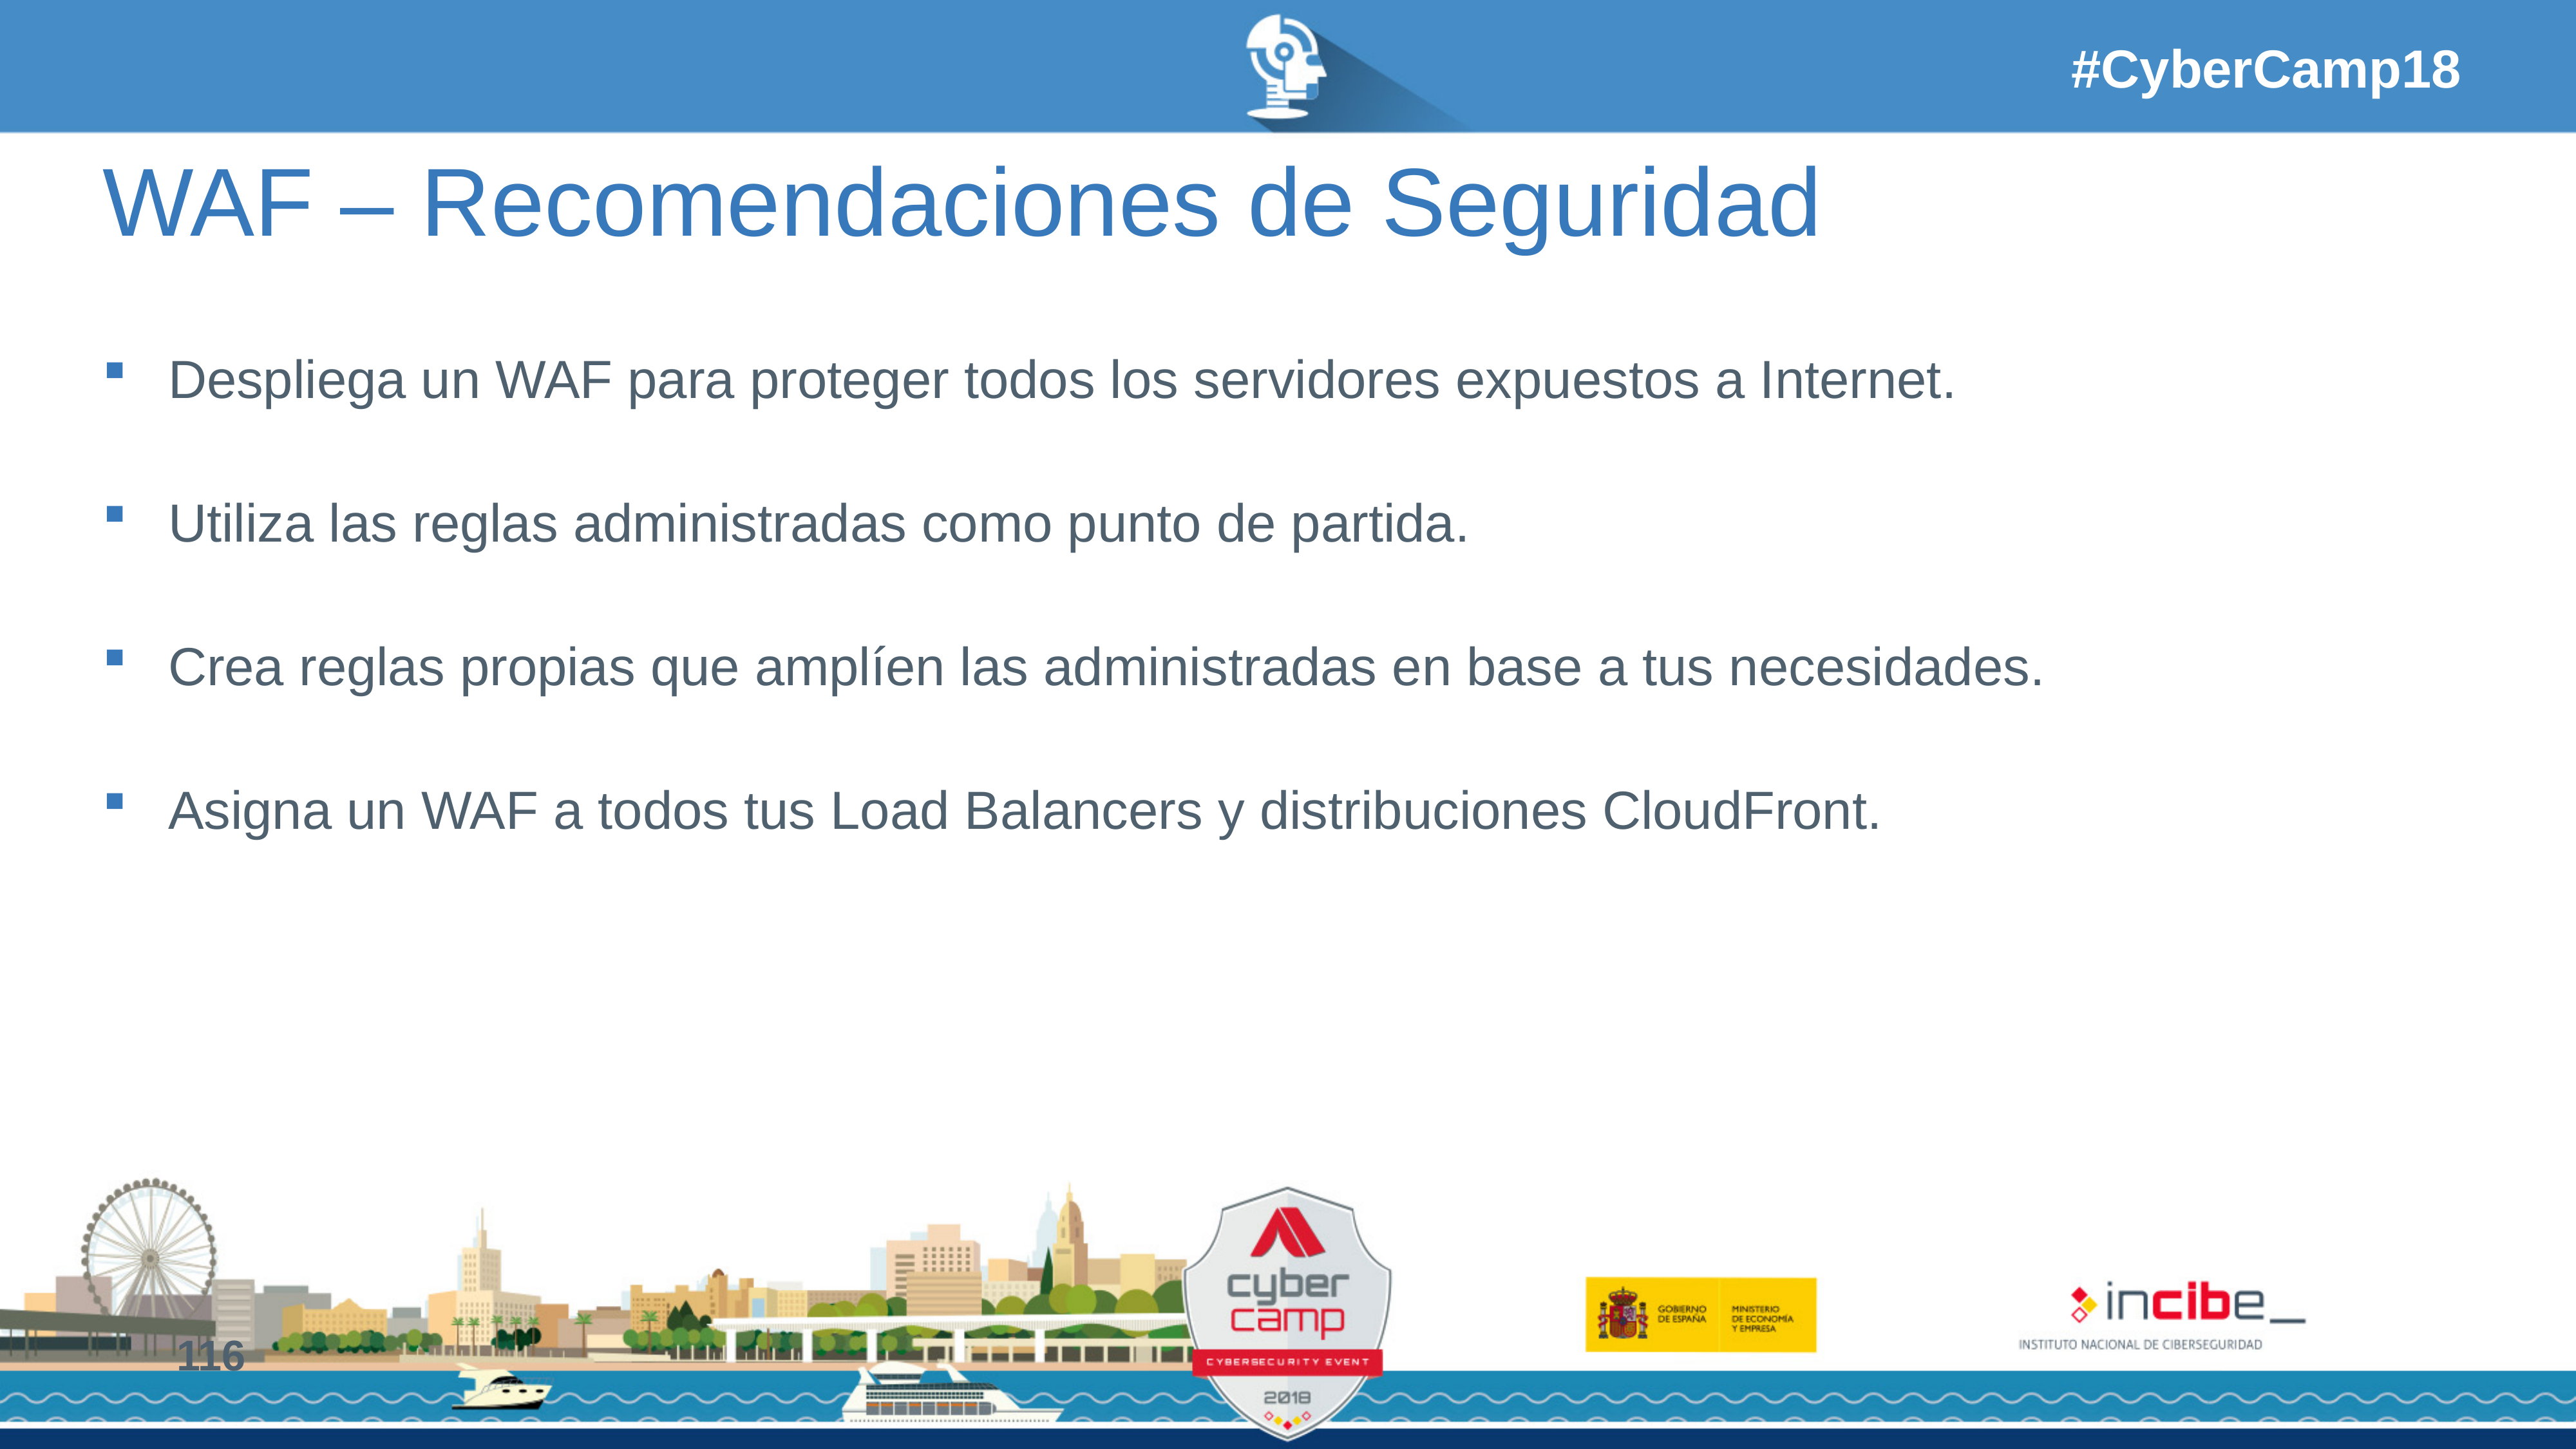

# WAF – Recomendaciones de Seguridad
Despliega un WAF para proteger todos los servidores expuestos a Internet.
Utiliza las reglas administradas como punto de partida.
Crea reglas propias que amplíen las administradas en base a tus necesidades.
Asigna un WAF a todos tus Load Balancers y distribuciones CloudFront.
116